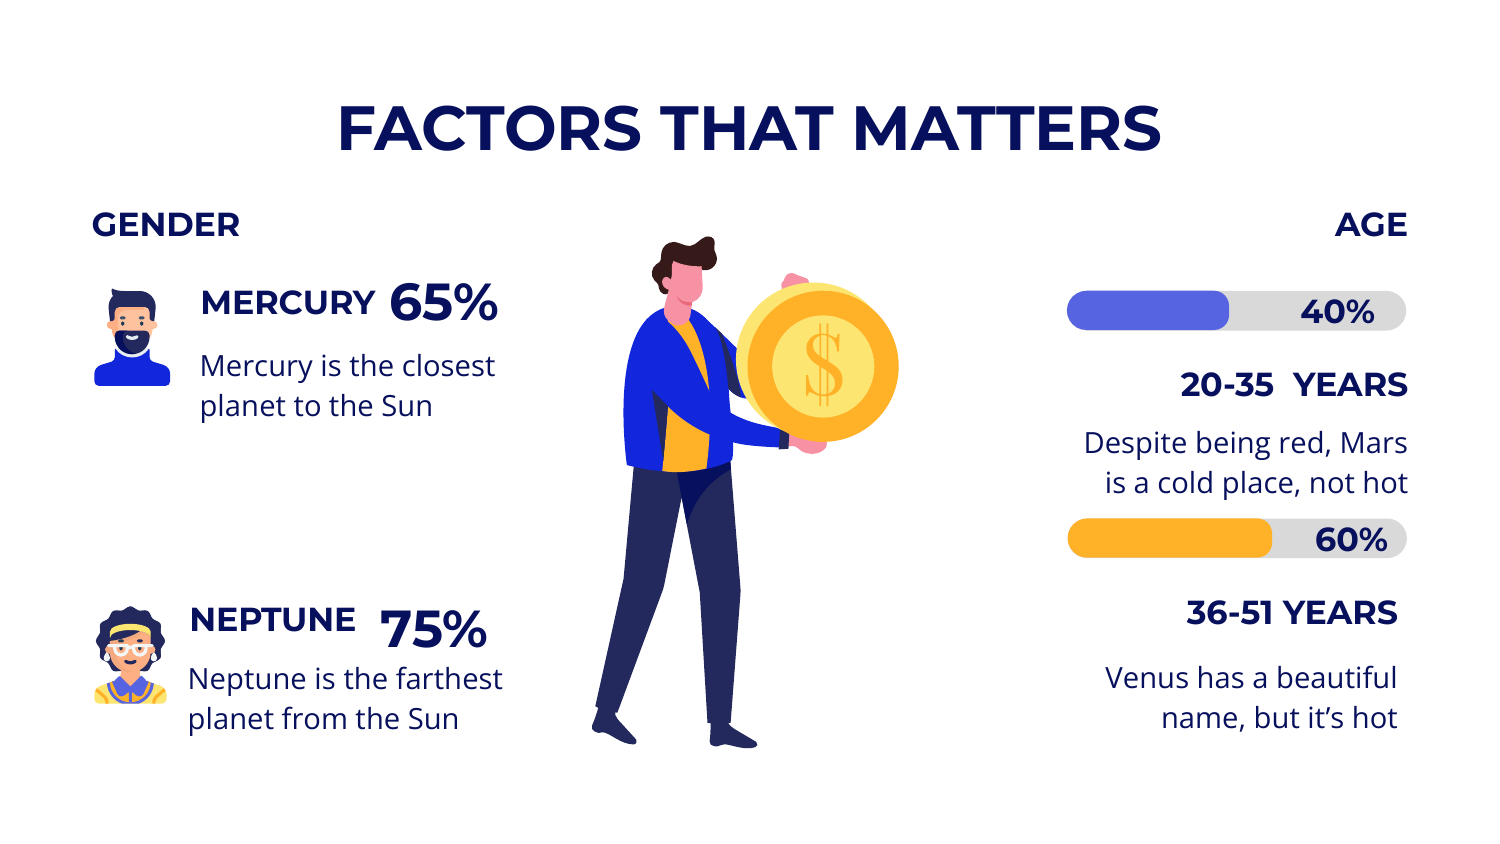

# FACTORS THAT MATTERS
GENDER
AGE

65%

MERCURY
40%

Mercury is the closest planet to the Sun

20-35  YEARS
Despite being red, Mars is a cold place, not hot

60%

36-51 YEARS
75%

NEPTUNE

Venus has a beautiful name, but it’s hot

Neptune is the farthest planet from the Sun